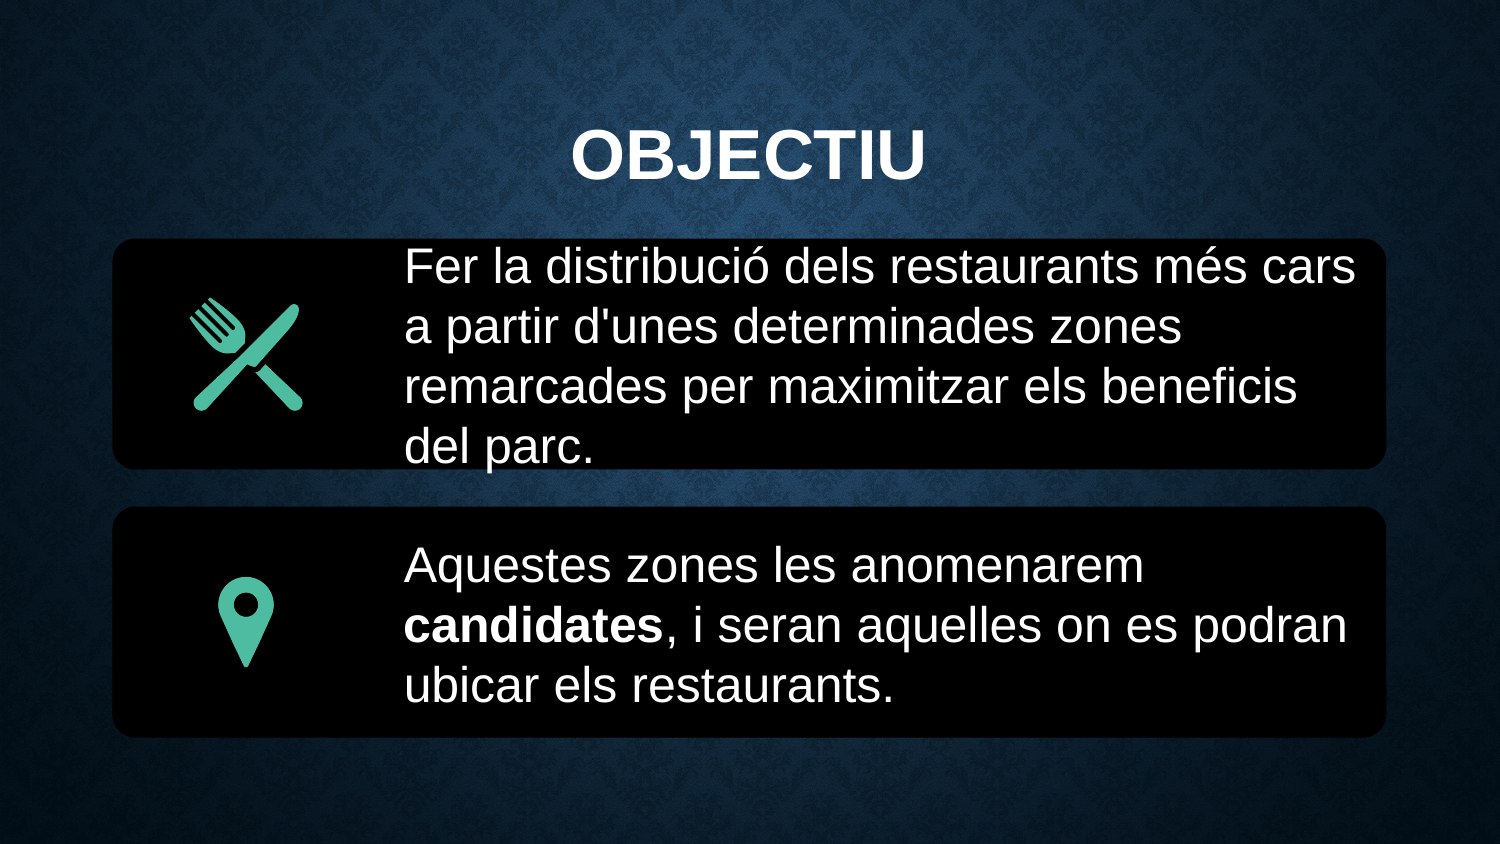

# Objectiu
Fer la distribució dels restaurants més cars a partir d'unes determinades zones remarcades per maximitzar els beneficis del parc.
Aquestes zones les anomenarem candidates, i seran aquelles on es podran ubicar els restaurants.